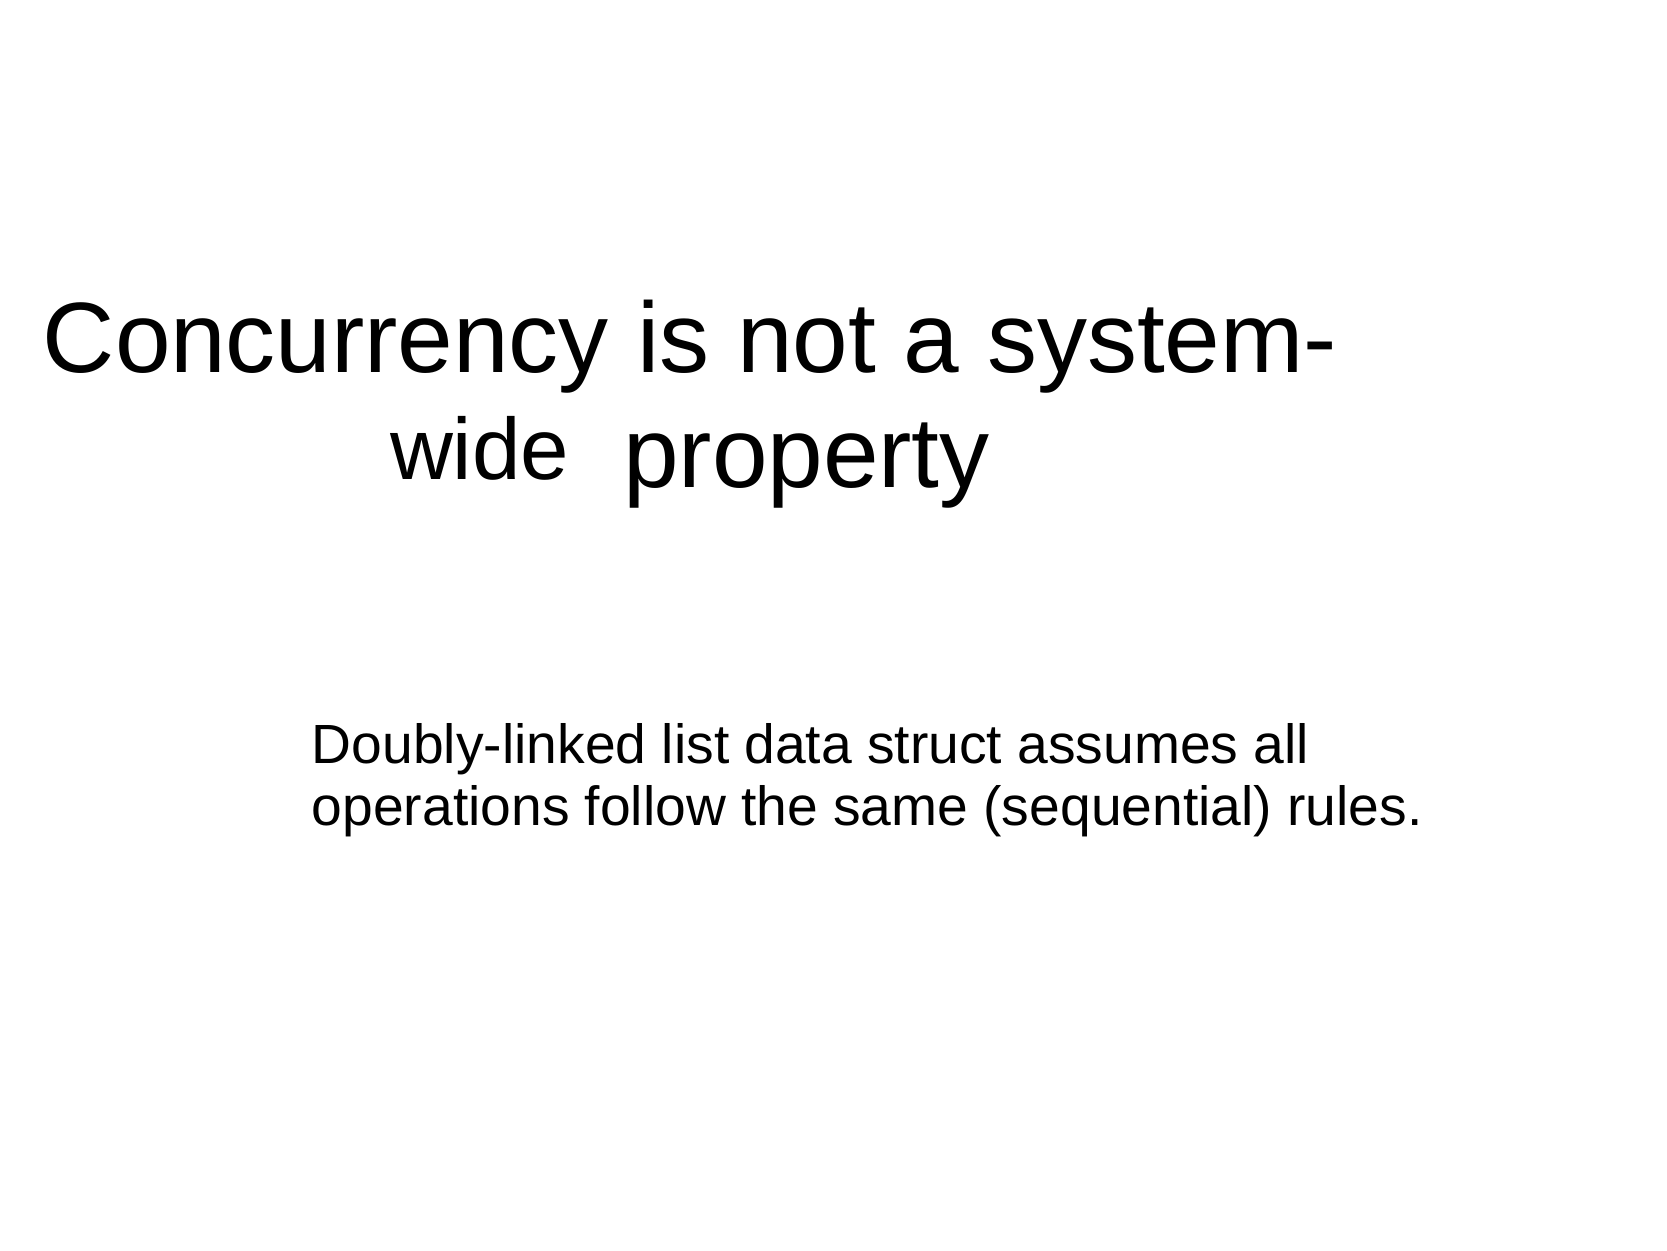

Concurrency
wide
is
not
a
system-
property
Doubly-linked list data struct assumes all
operations follow the same (sequential) rules.